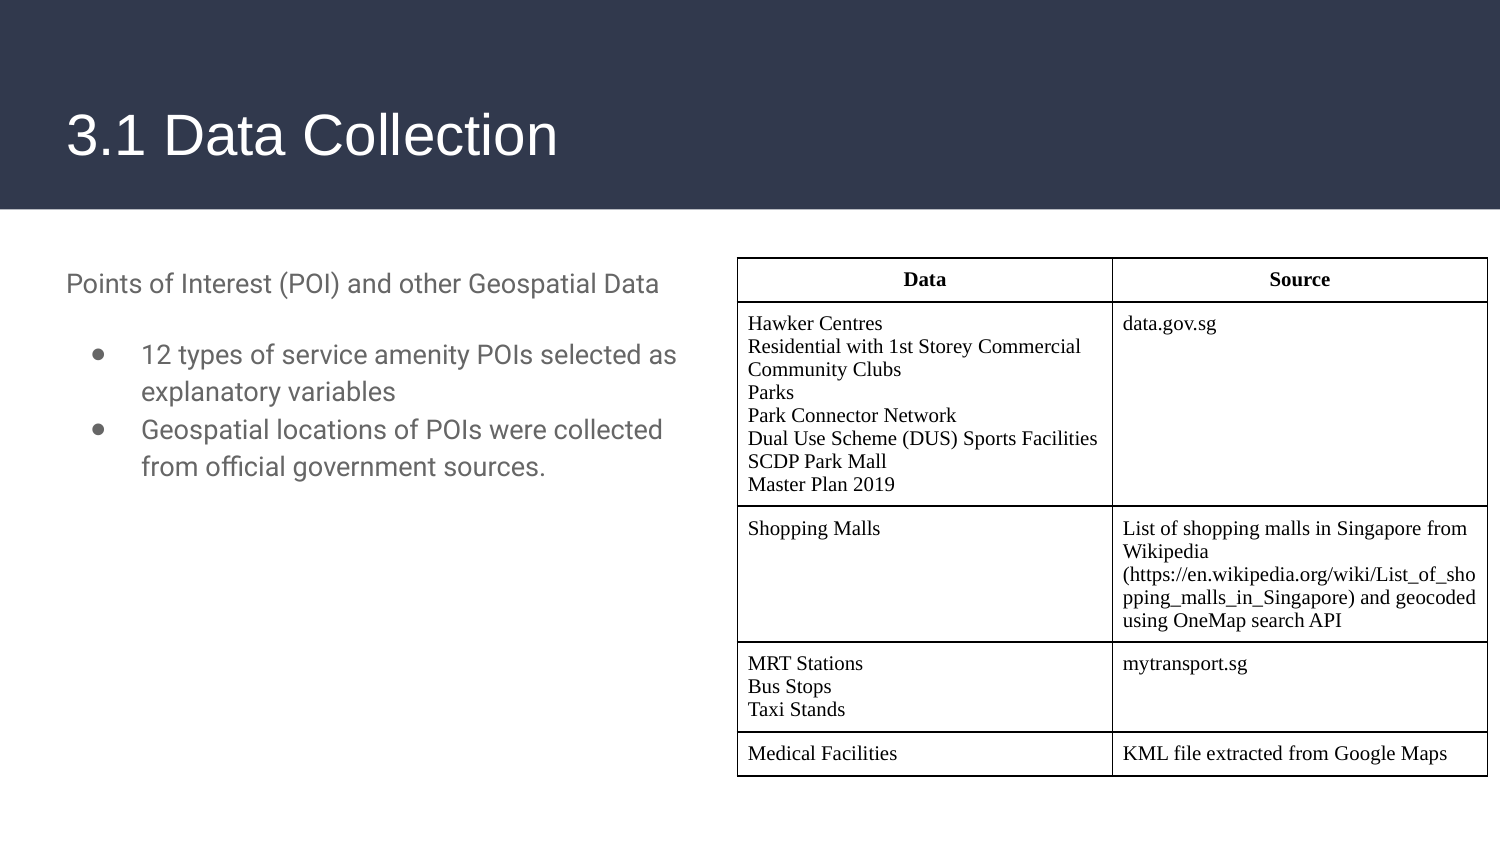

# 3.1 Data Collection

Points of Interest (POI) and other Geospatial Data
12 types of service amenity POIs selected as explanatory variables
Geospatial locations of POIs were collected from official government sources.
| Data | Source |
| --- | --- |
| Hawker Centres Residential with 1st Storey Commercial Community Clubs Parks Park Connector Network Dual Use Scheme (DUS) Sports Facilities SCDP Park Mall Master Plan 2019 | data.gov.sg |
| Shopping Malls | List of shopping malls in Singapore from Wikipedia (https://en.wikipedia.org/wiki/List\_of\_shopping\_malls\_in\_Singapore) and geocoded using OneMap search API |
| MRT Stations Bus Stops Taxi Stands | mytransport.sg |
| Medical Facilities | KML file extracted from Google Maps |